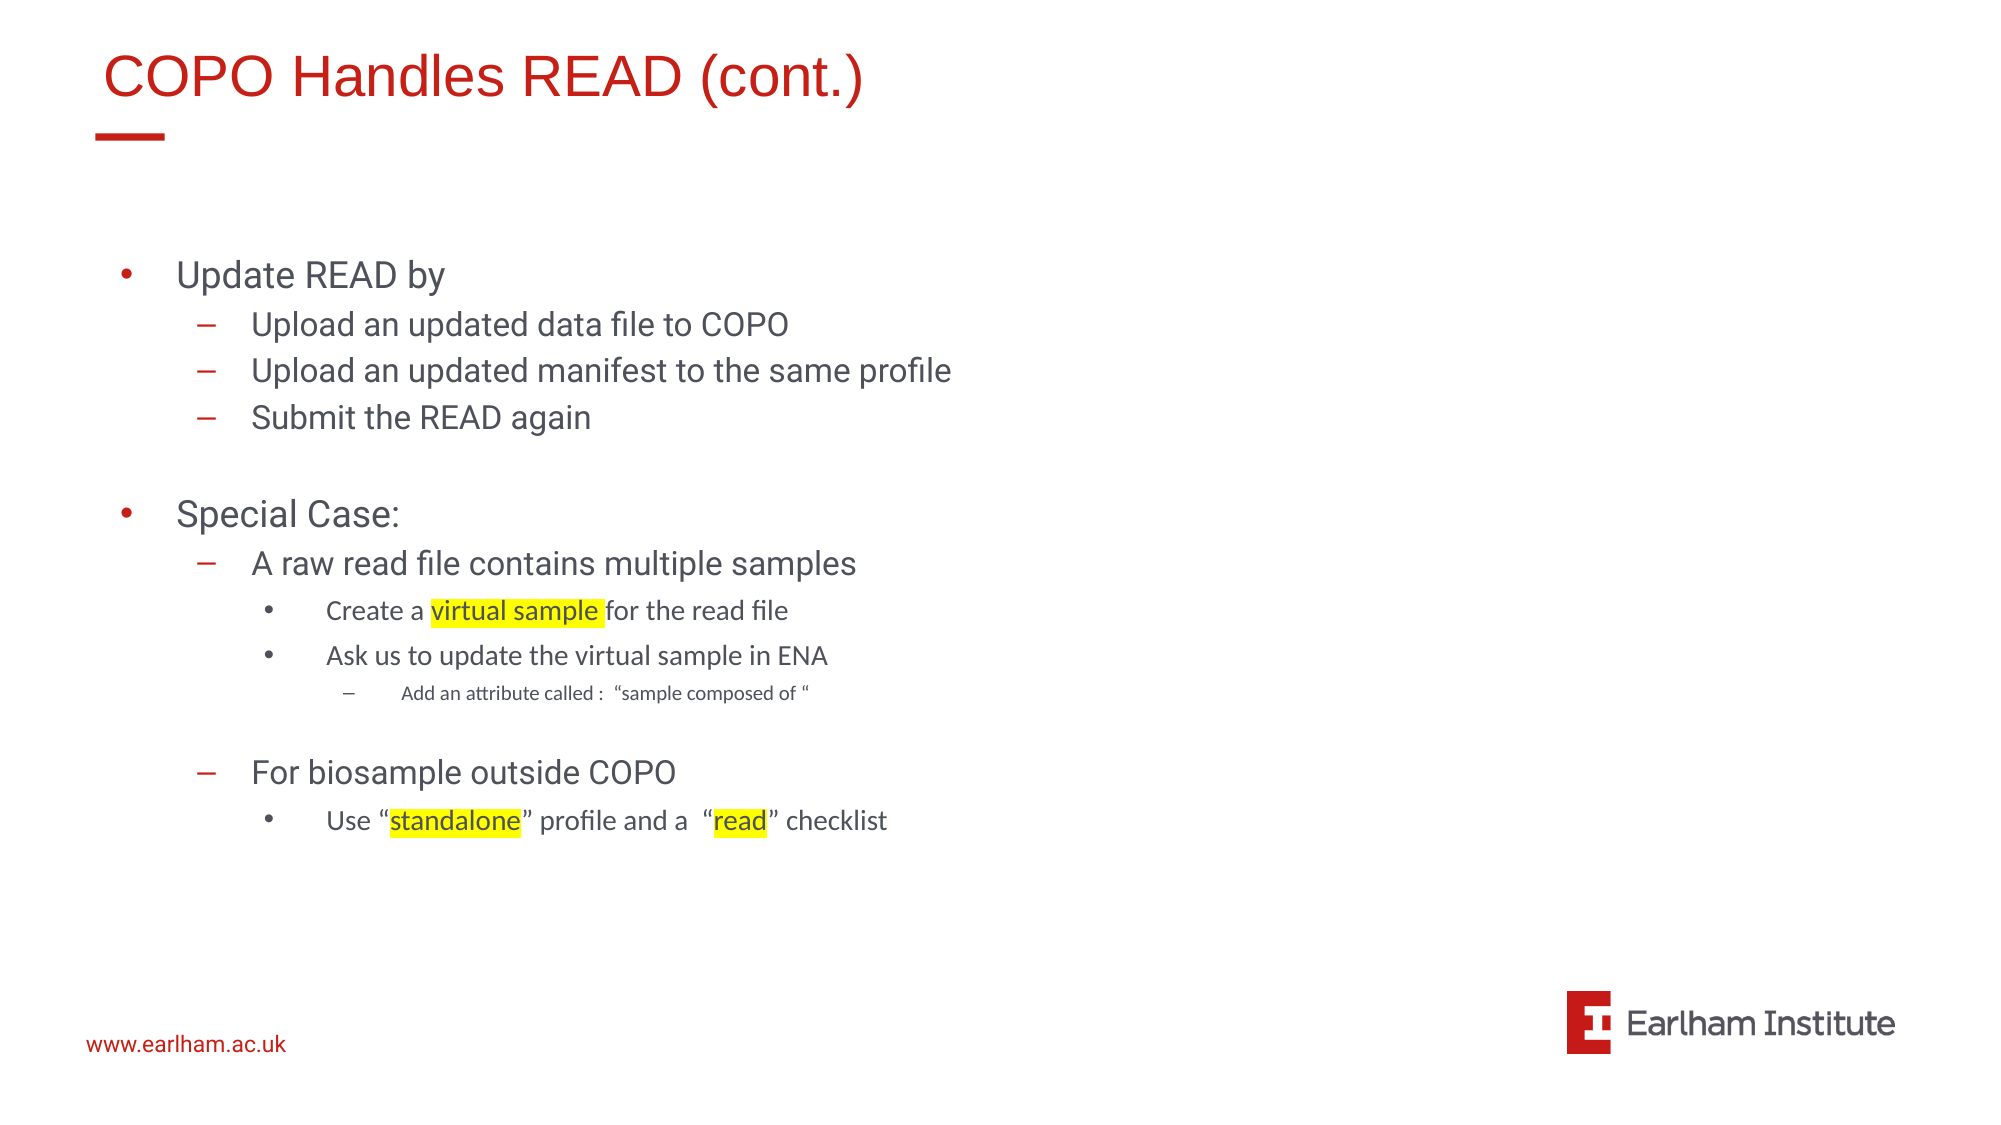

# COPO Handles READ (cont.)

Update READ by
Upload an updated data file to COPO
Upload an updated manifest to the same profile
Submit the READ again

Special Case:
A raw read file contains multiple samples
Create a virtual sample for the read file
Ask us to update the virtual sample in ENA
Add an attribute called :  “sample composed of “

For biosample outside COPO
Use “standalone” profile and a  “read” checklist